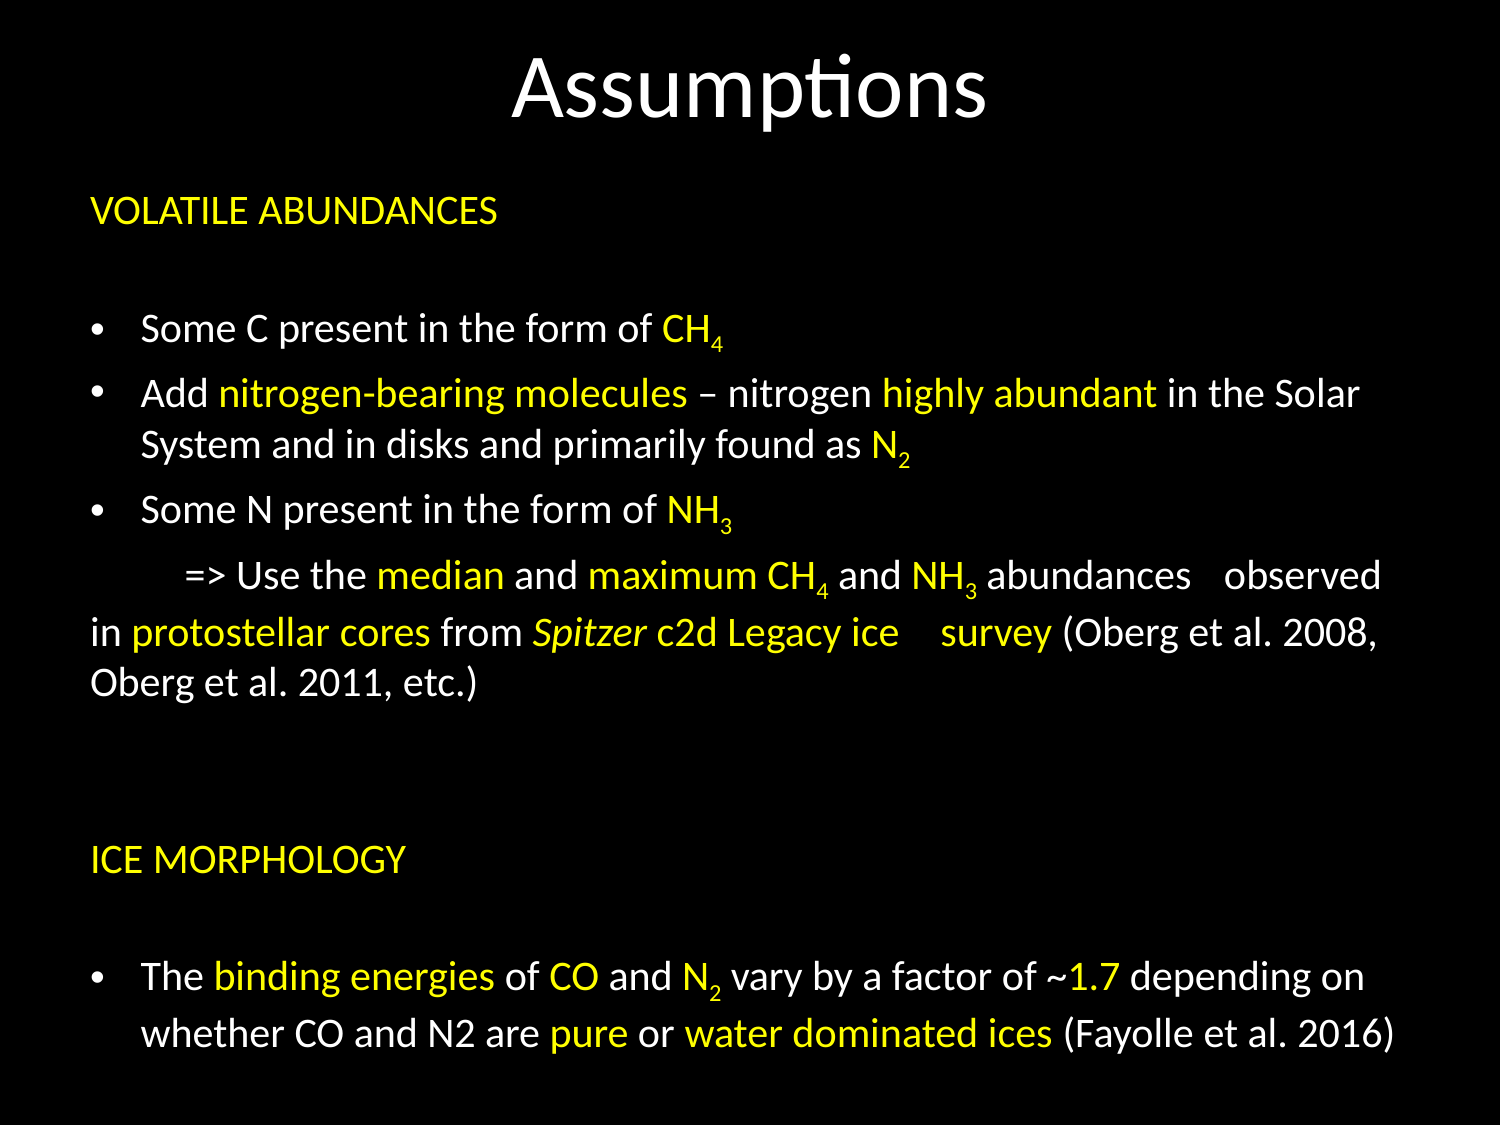

# Assumptions
VOLATILE ABUNDANCES

Some C present in the form of CH4
Add nitrogen-bearing molecules – nitrogen highly abundant in the Solar System and in disks and primarily found as N2
Some N present in the form of NH3
	=> Use the median and maximum CH4 and NH3 abundances 	observed in protostellar cores from Spitzer c2d Legacy ice 	survey (Oberg et al. 2008, Oberg et al. 2011, etc.)

ICE MORPHOLOGY

The binding energies of CO and N2 vary by a factor of ~1.7 depending on whether CO and N2 are pure or water dominated ices (Fayolle et al. 2016)